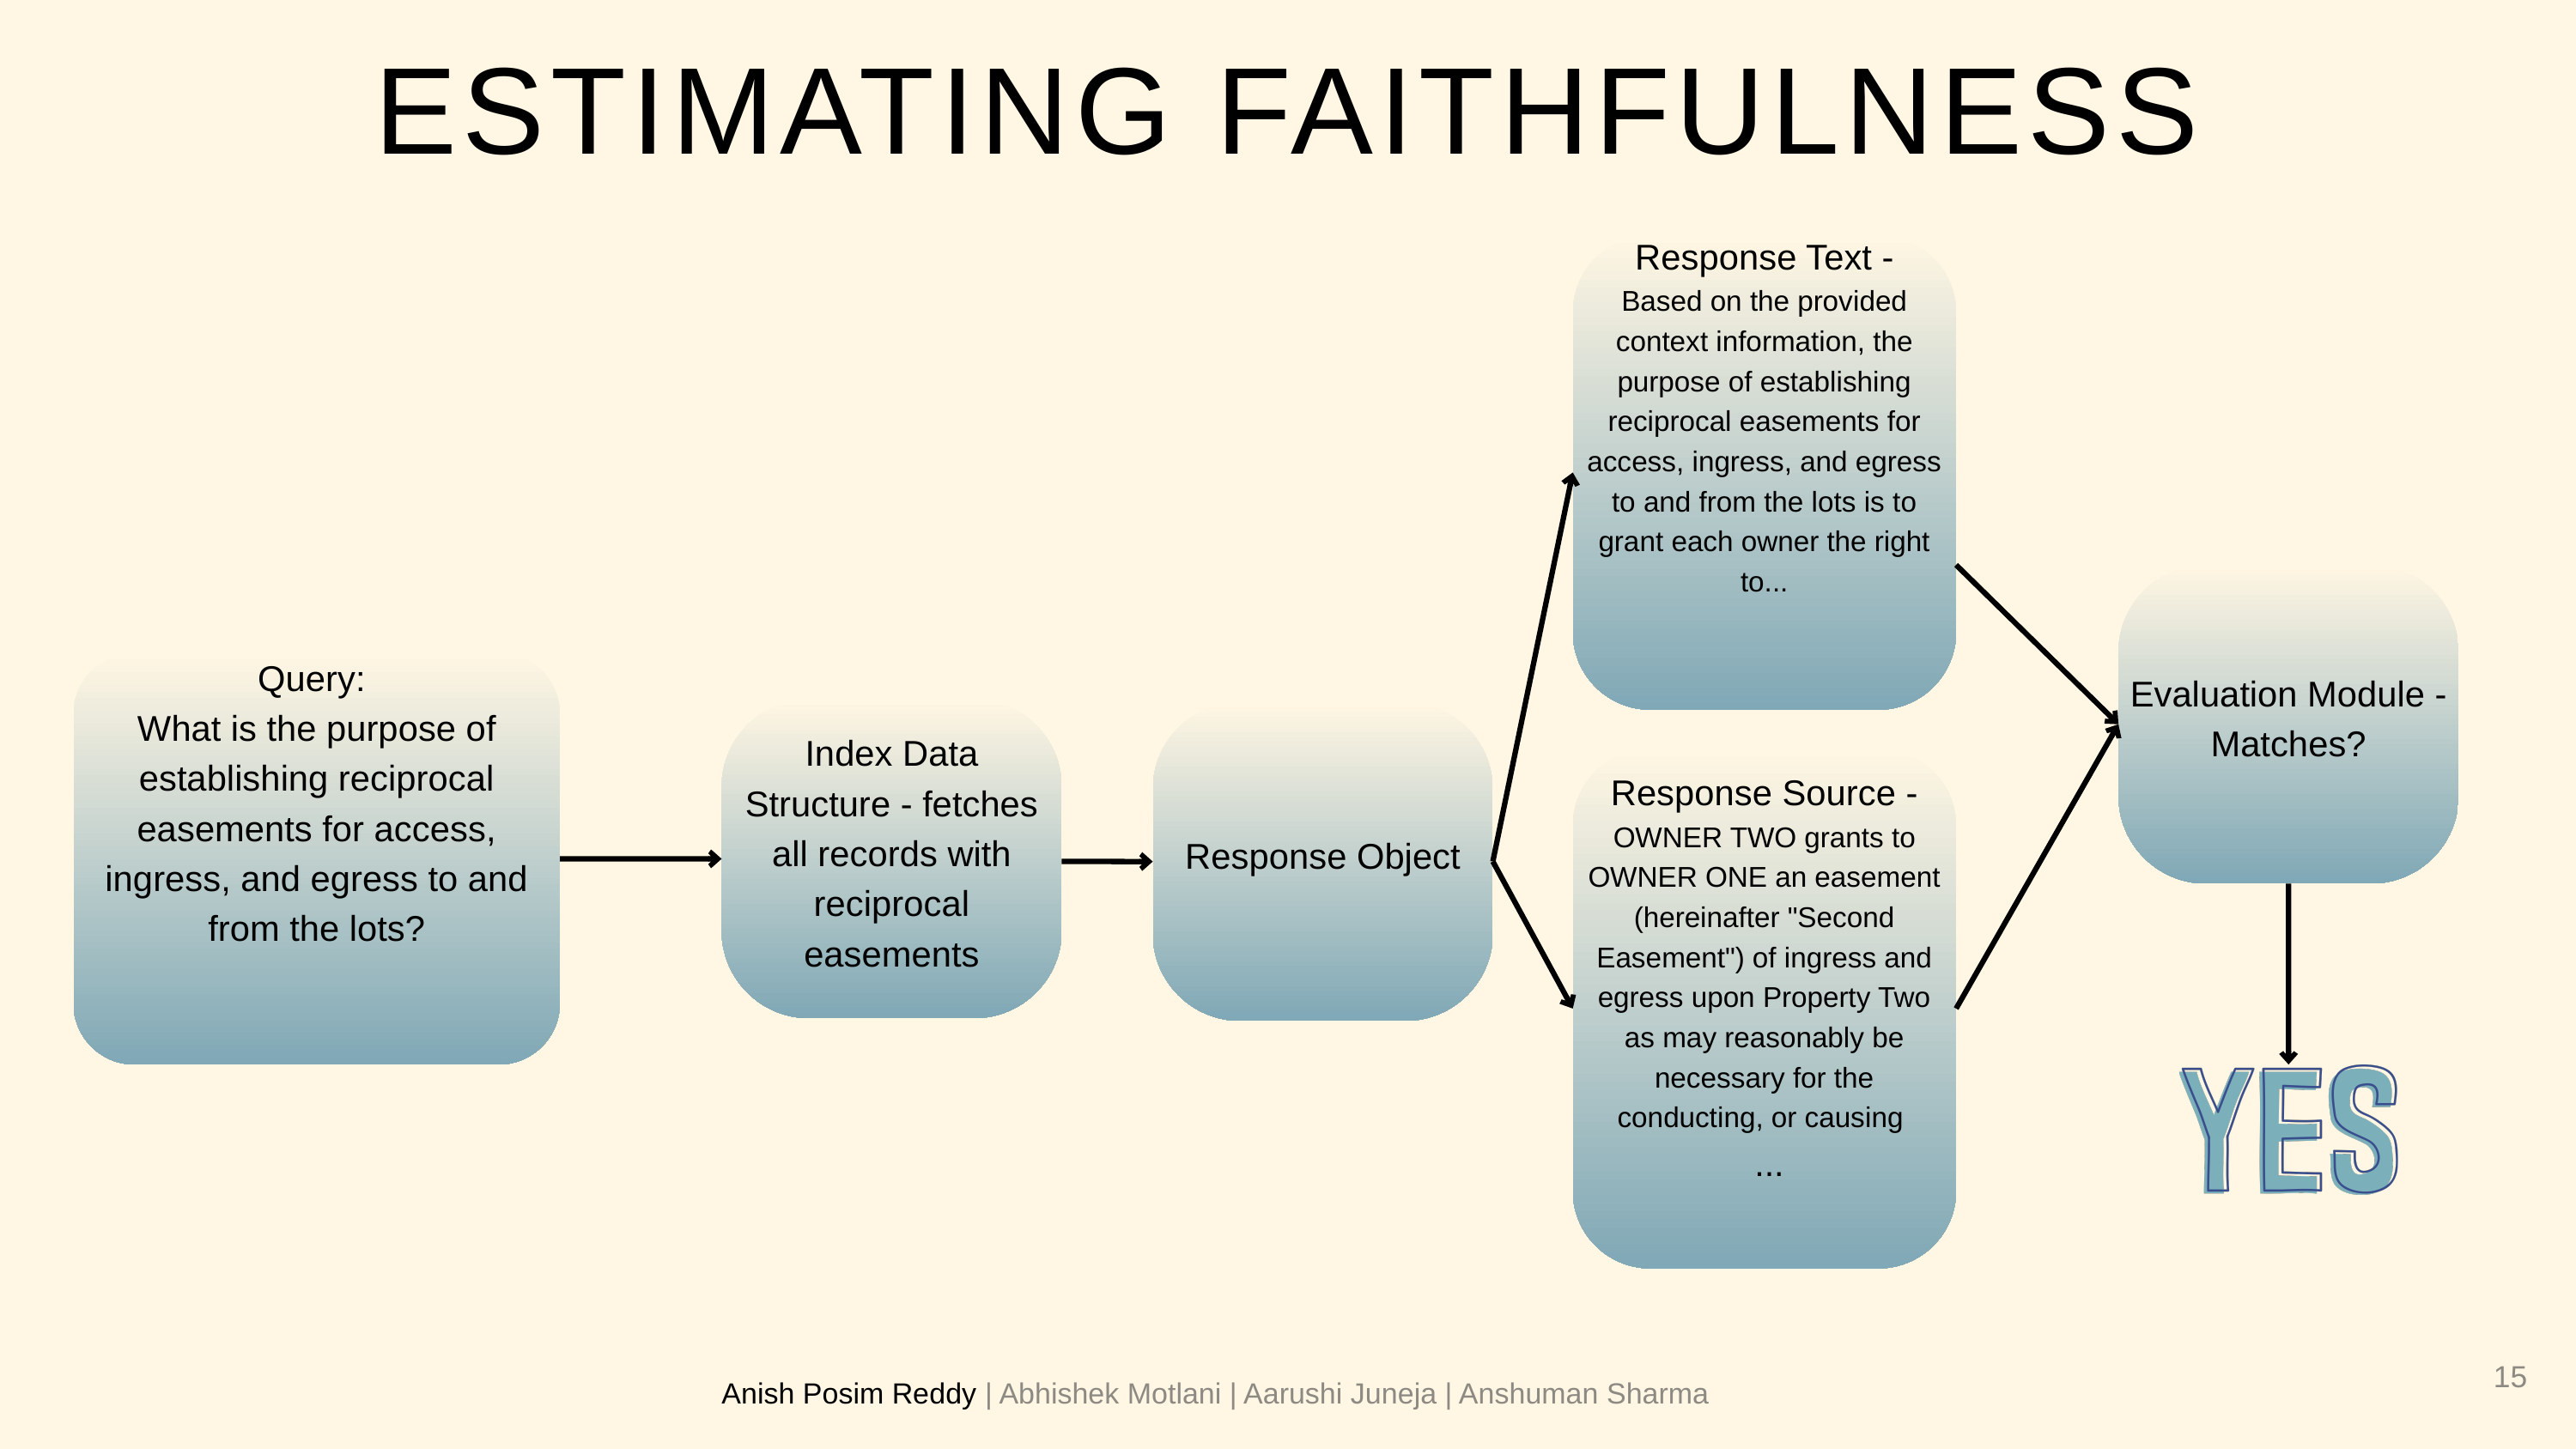

ESTIMATING FAITHFULNESS

Response Text -
Based on the provided context information, the purpose of establishing reciprocal easements for access, ingress, and egress to and from the lots is to grant each owner the right to...

Evaluation Module - Matches?

Query:
What is the purpose of establishing reciprocal easements for access, ingress, and egress to and from the lots?

Index Data Structure - fetches all records with reciprocal easements

Response Object

Response Source -
OWNER TWO grants to OWNER ONE an easement (hereinafter "Second Easement") of ingress and egress upon Property Two as may reasonably be necessary for the conducting, or causing
 ...

15
Anish Posim Reddy | Abhishek Motlani | Aarushi Juneja | Anshuman Sharma